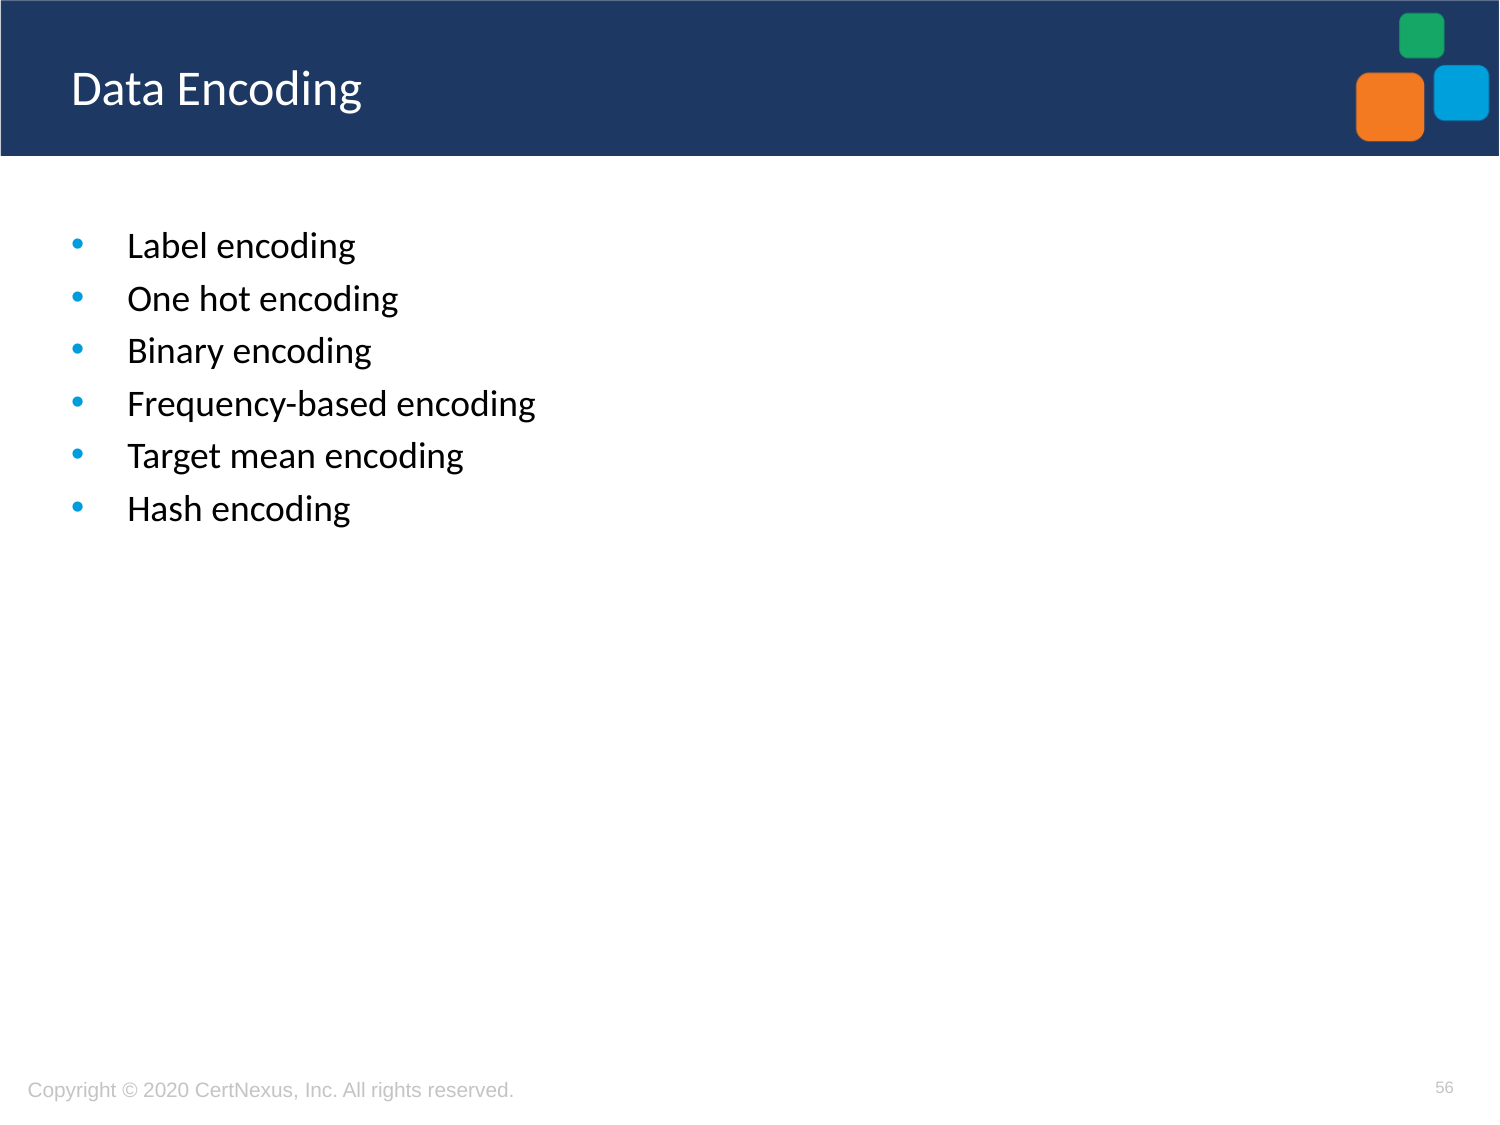

# Data Encoding
Label encoding
One hot encoding
Binary encoding
Frequency-based encoding
Target mean encoding
Hash encoding
56